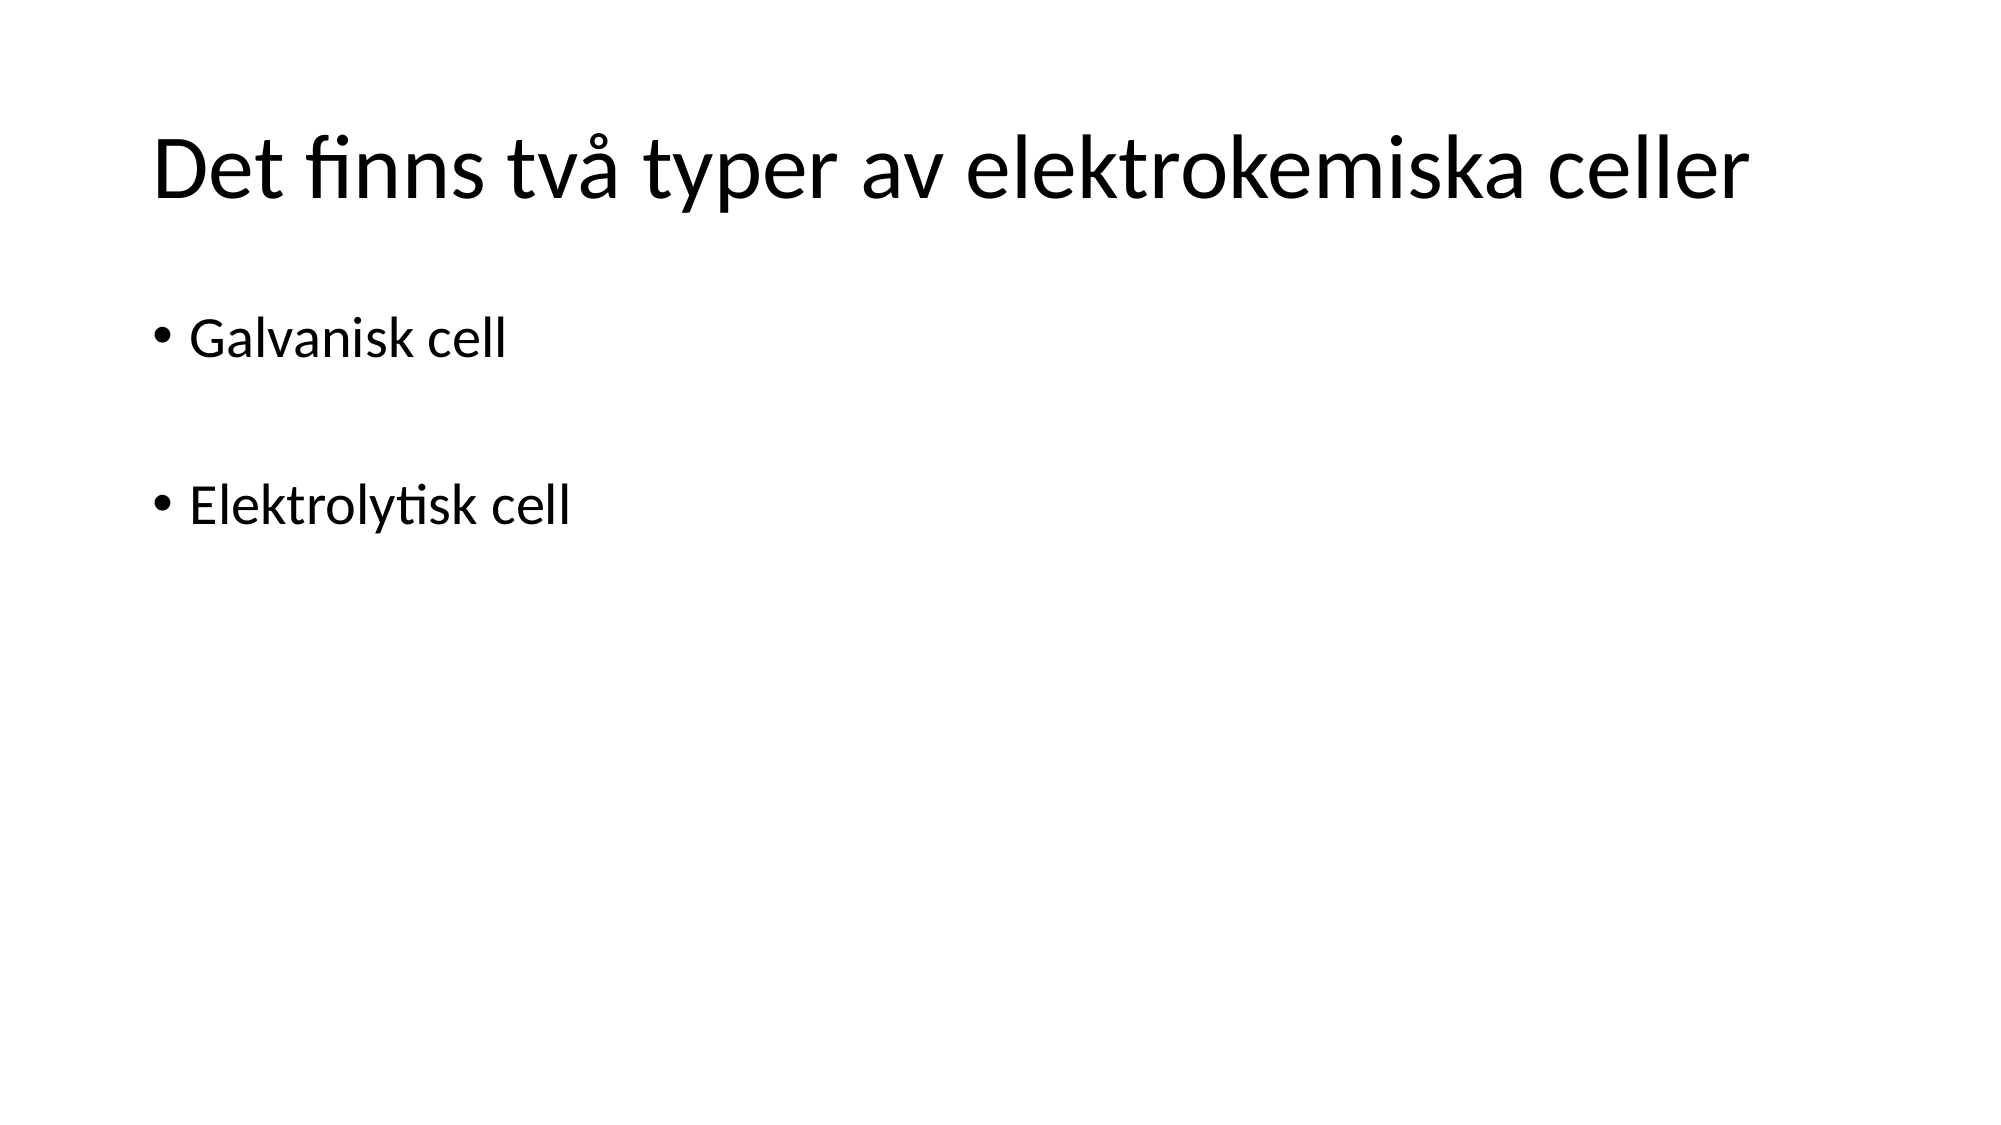

# Det finns två typer av elektrokemiska celler
Galvanisk cell

Elektrolytisk cell